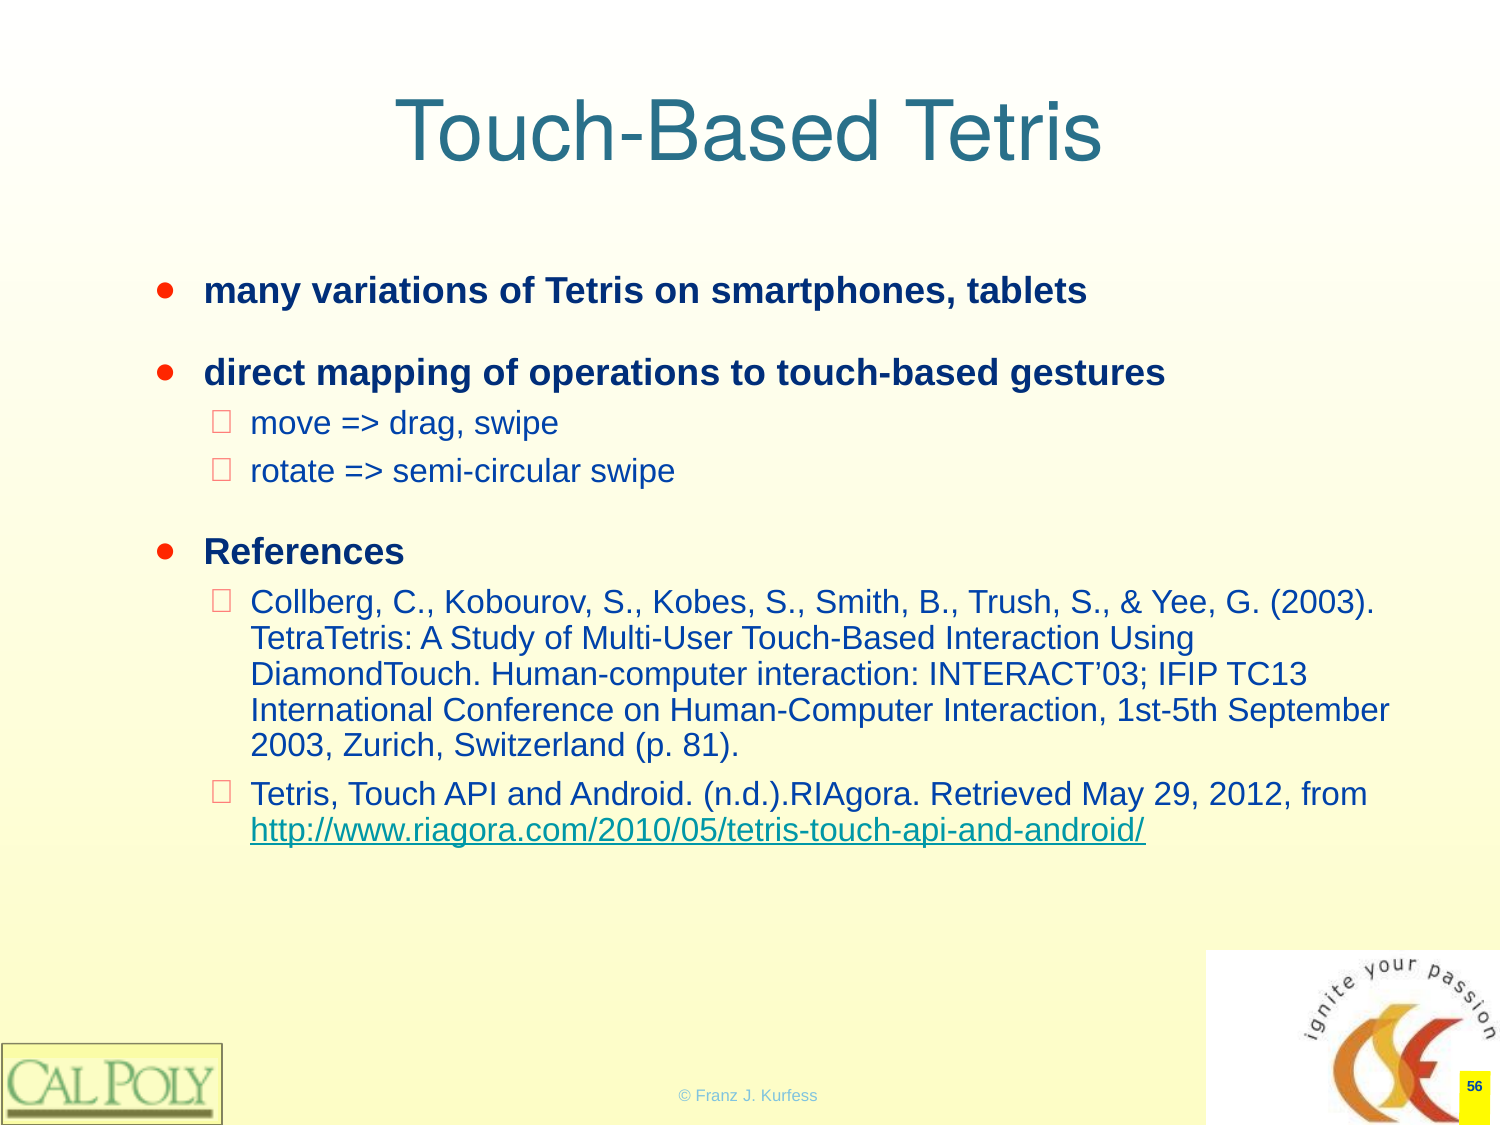

# Touch-Based Tetris
many variations of Tetris on smartphones, tablets
direct mapping of operations to touch-based gestures
move => drag, swipe
rotate => semi-circular swipe
References
Collberg, C., Kobourov, S., Kobes, S., Smith, B., Trush, S., & Yee, G. (2003). TetraTetris: A Study of Multi-User Touch-Based Interaction Using DiamondTouch. Human-computer interaction: INTERACT’03; IFIP TC13 International Conference on Human-Computer Interaction, 1st-5th September 2003, Zurich, Switzerland (p. 81).
Tetris, Touch API and Android. (n.d.).RIAgora. Retrieved May 29, 2012, from http://www.riagora.com/2010/05/tetris-touch-api-and-android/
56